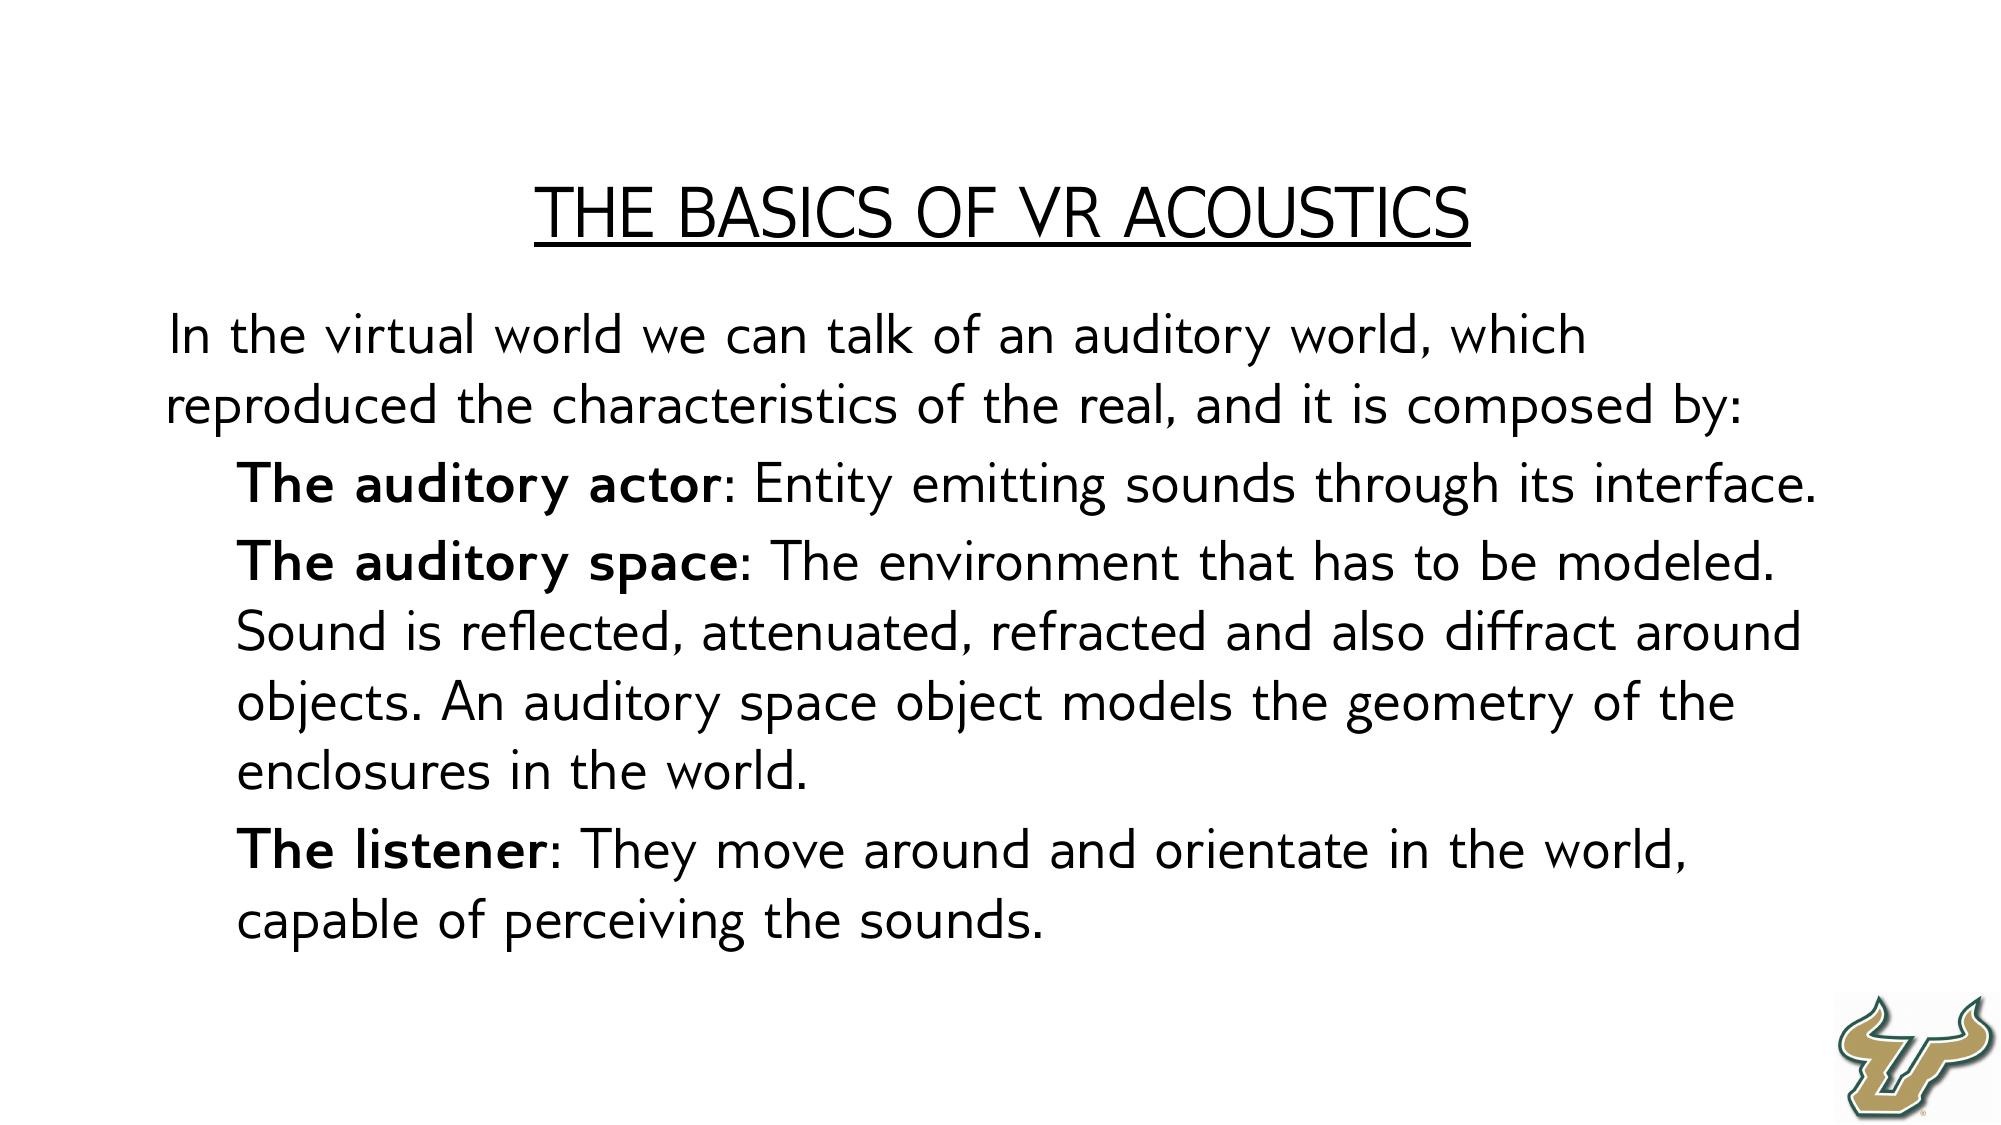

The Basics of VR Acoustics
In the virtual world we can talk of an auditory world, which reproduced the characteristics of the real, and it is composed by:
The auditory actor: Entity emitting sounds through its interface.
The auditory space: The environment that has to be modeled. Sound is reflected, attenuated, refracted and also diffract around objects. An auditory space object models the geometry of the enclosures in the world.
The listener: They move around and orientate in the world, capable of perceiving the sounds.